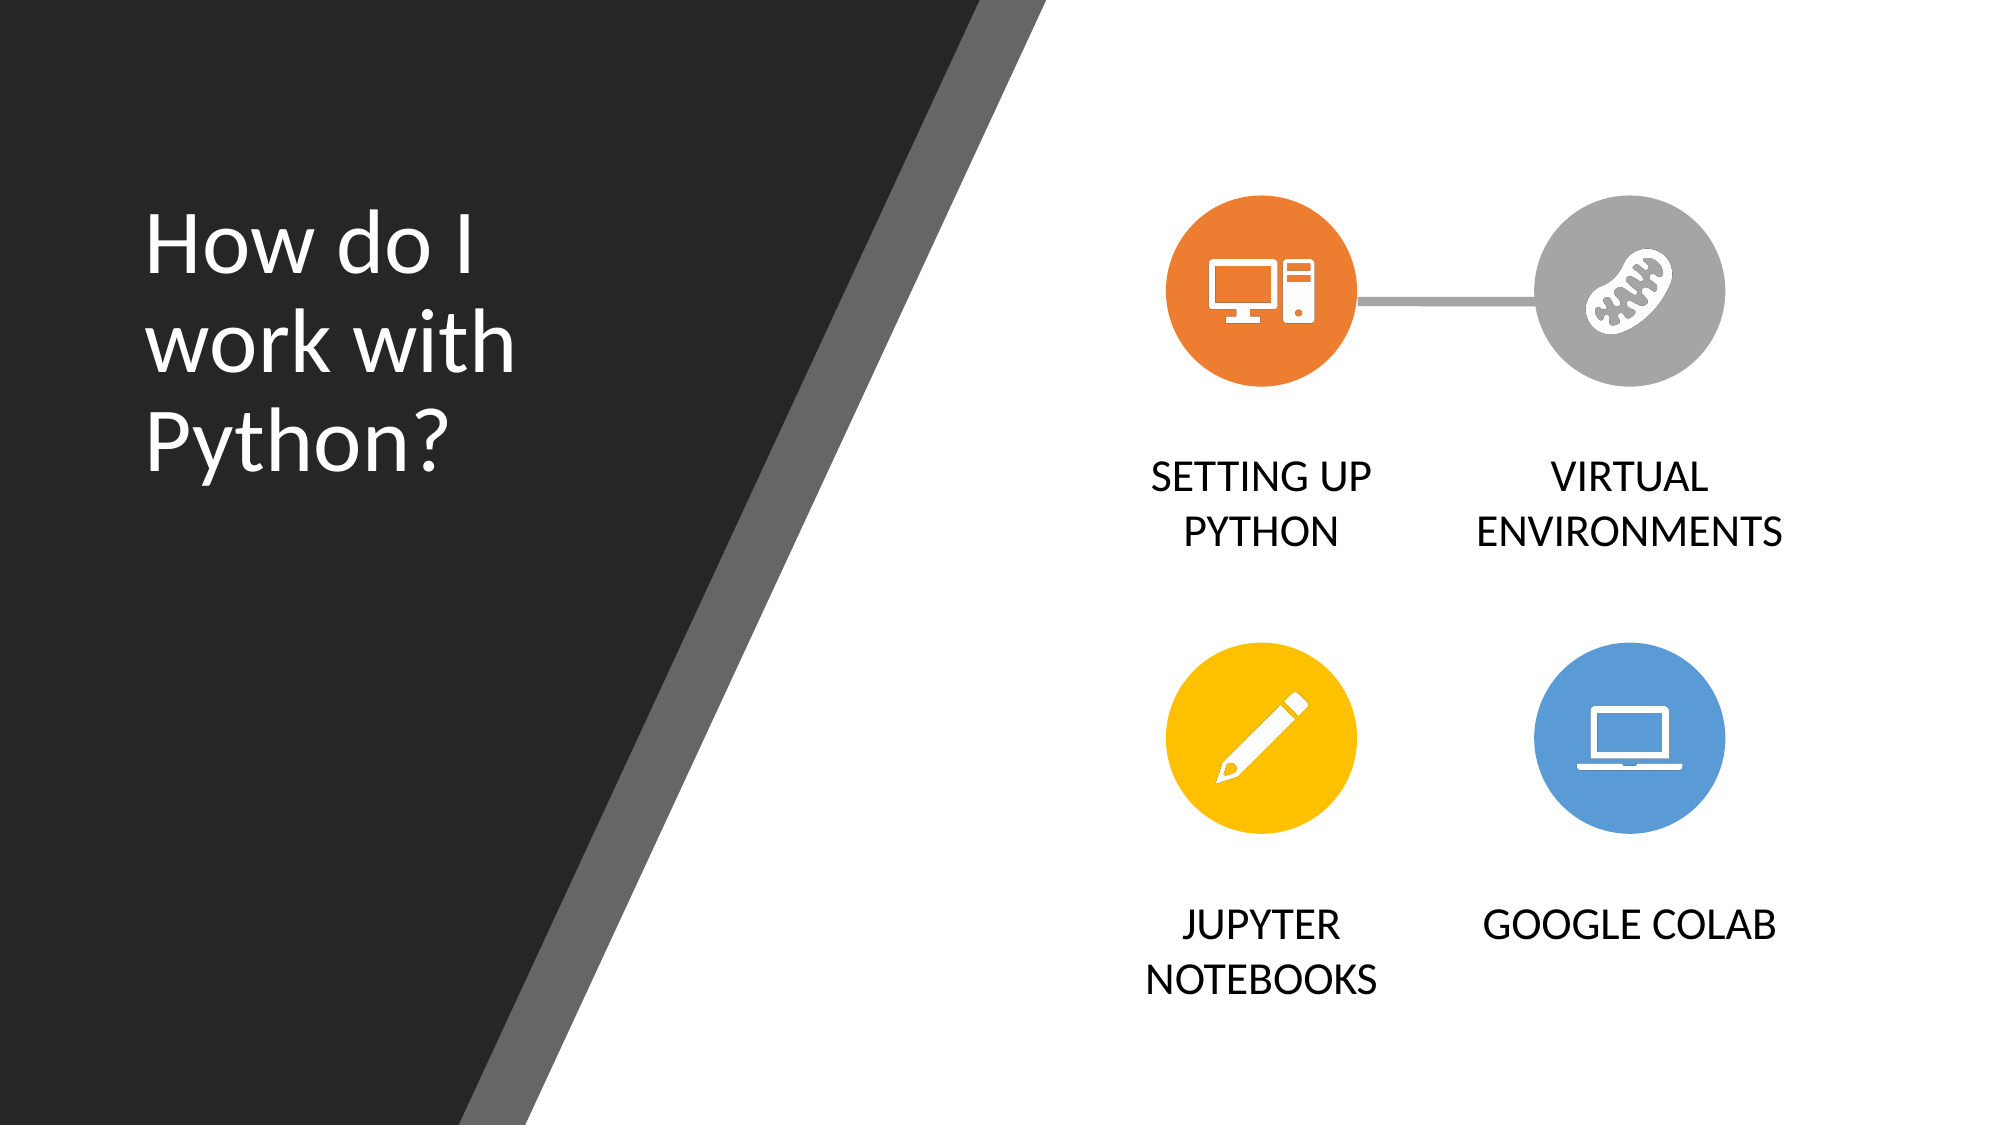

# How do I work with Python?

Setting up Python
Virtual Environments

Jupyter Notebooks
Google Colab